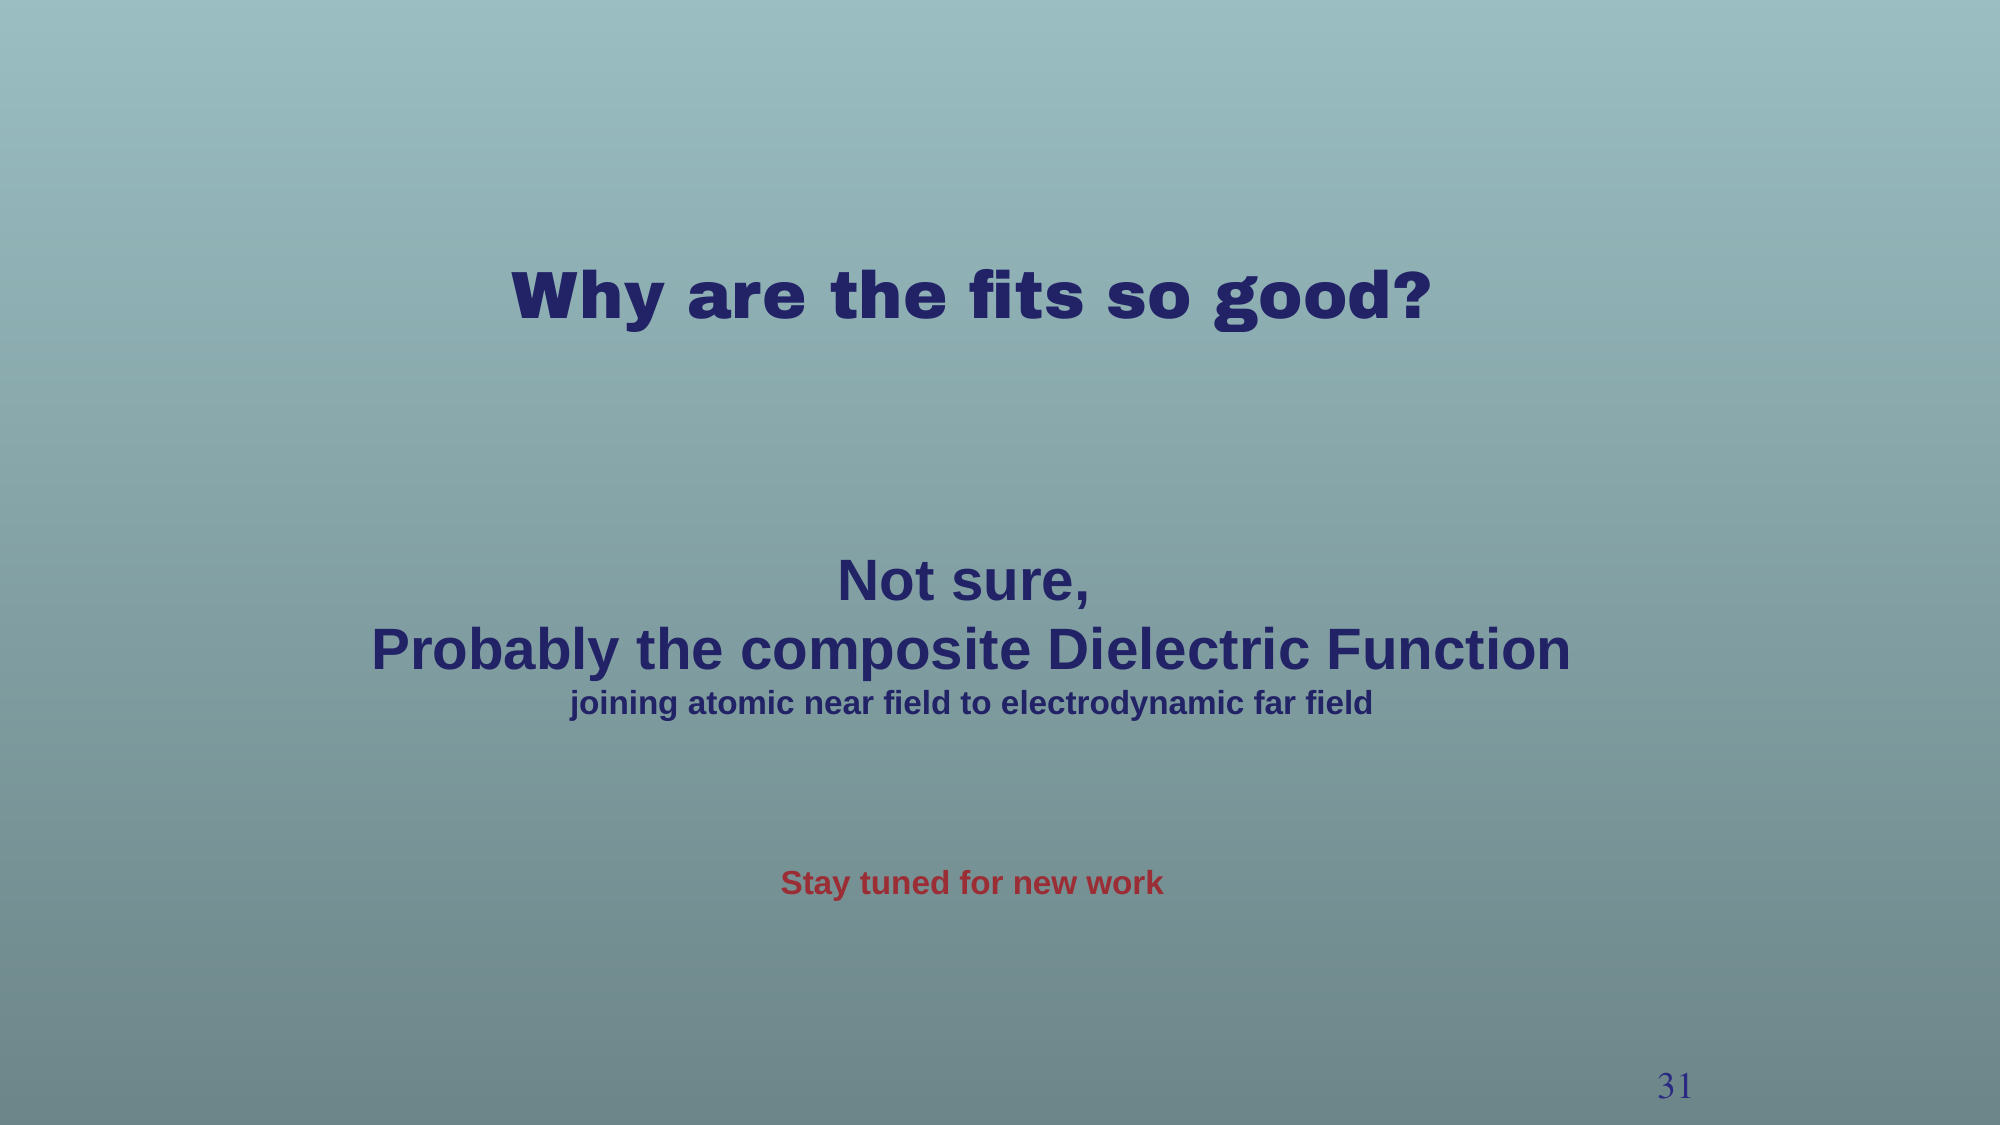

Why are the fits so good?

Not sure,
Probably the composite Dielectric Function
joining atomic near field to electrodynamic far field

Stay tuned for new work

31